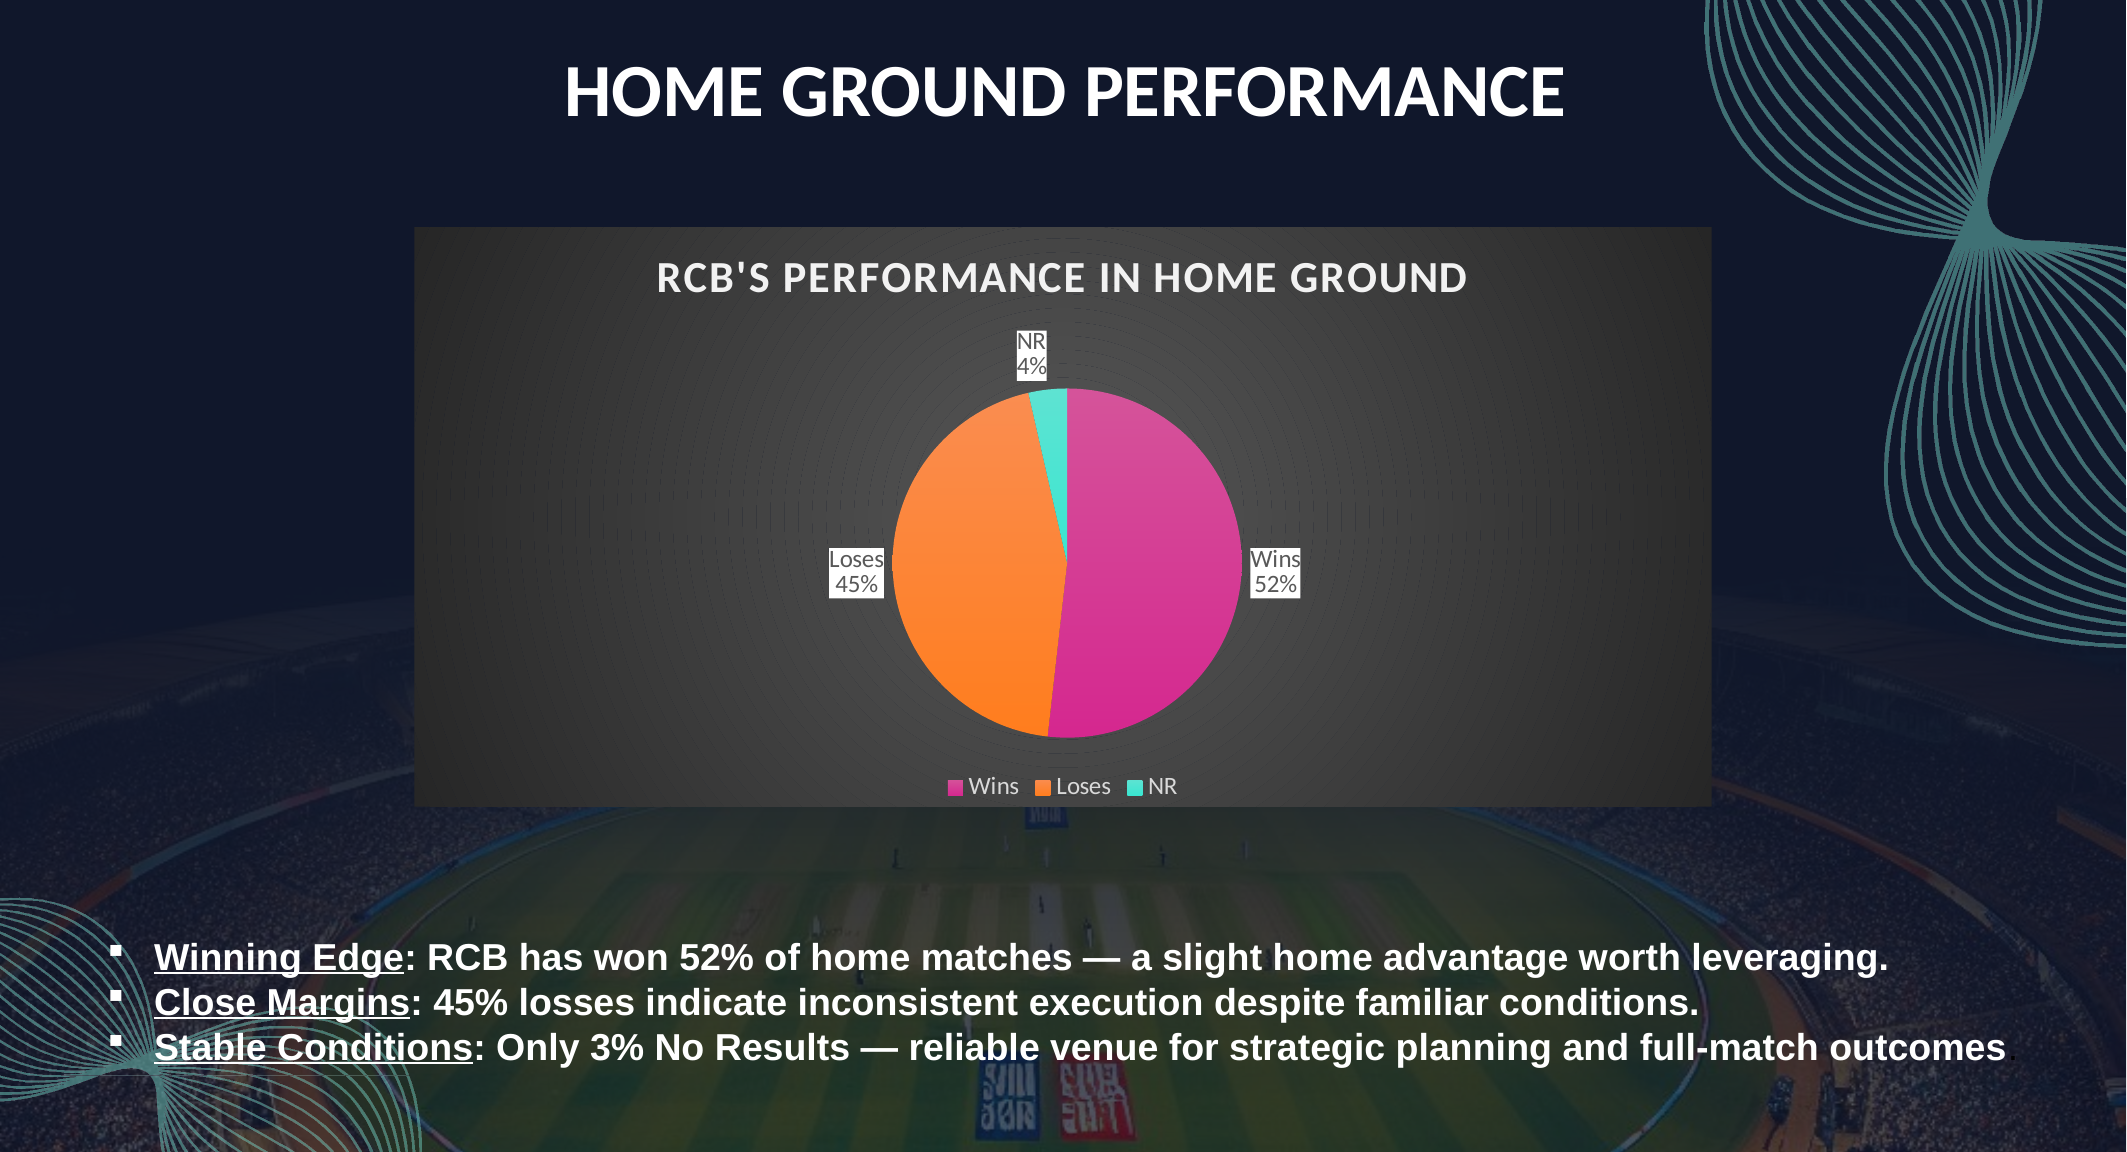

HOME GROUND PERFORMANCE

### Chart: RCB'S PERFORMANCE IN HOME GROUND

| Category | M Chinnaswamy Stadium |
|---|---|
| Wins | 29.0 |
| Loses | 25.0 |
| NR | 2.0 |
Winning Edge: RCB has won 52% of home matches — a slight home advantage worth leveraging.
Close Margins: 45% losses indicate inconsistent execution despite familiar conditions.
Stable Conditions: Only 3% No Results — reliable venue for strategic planning and full-match outcomes.